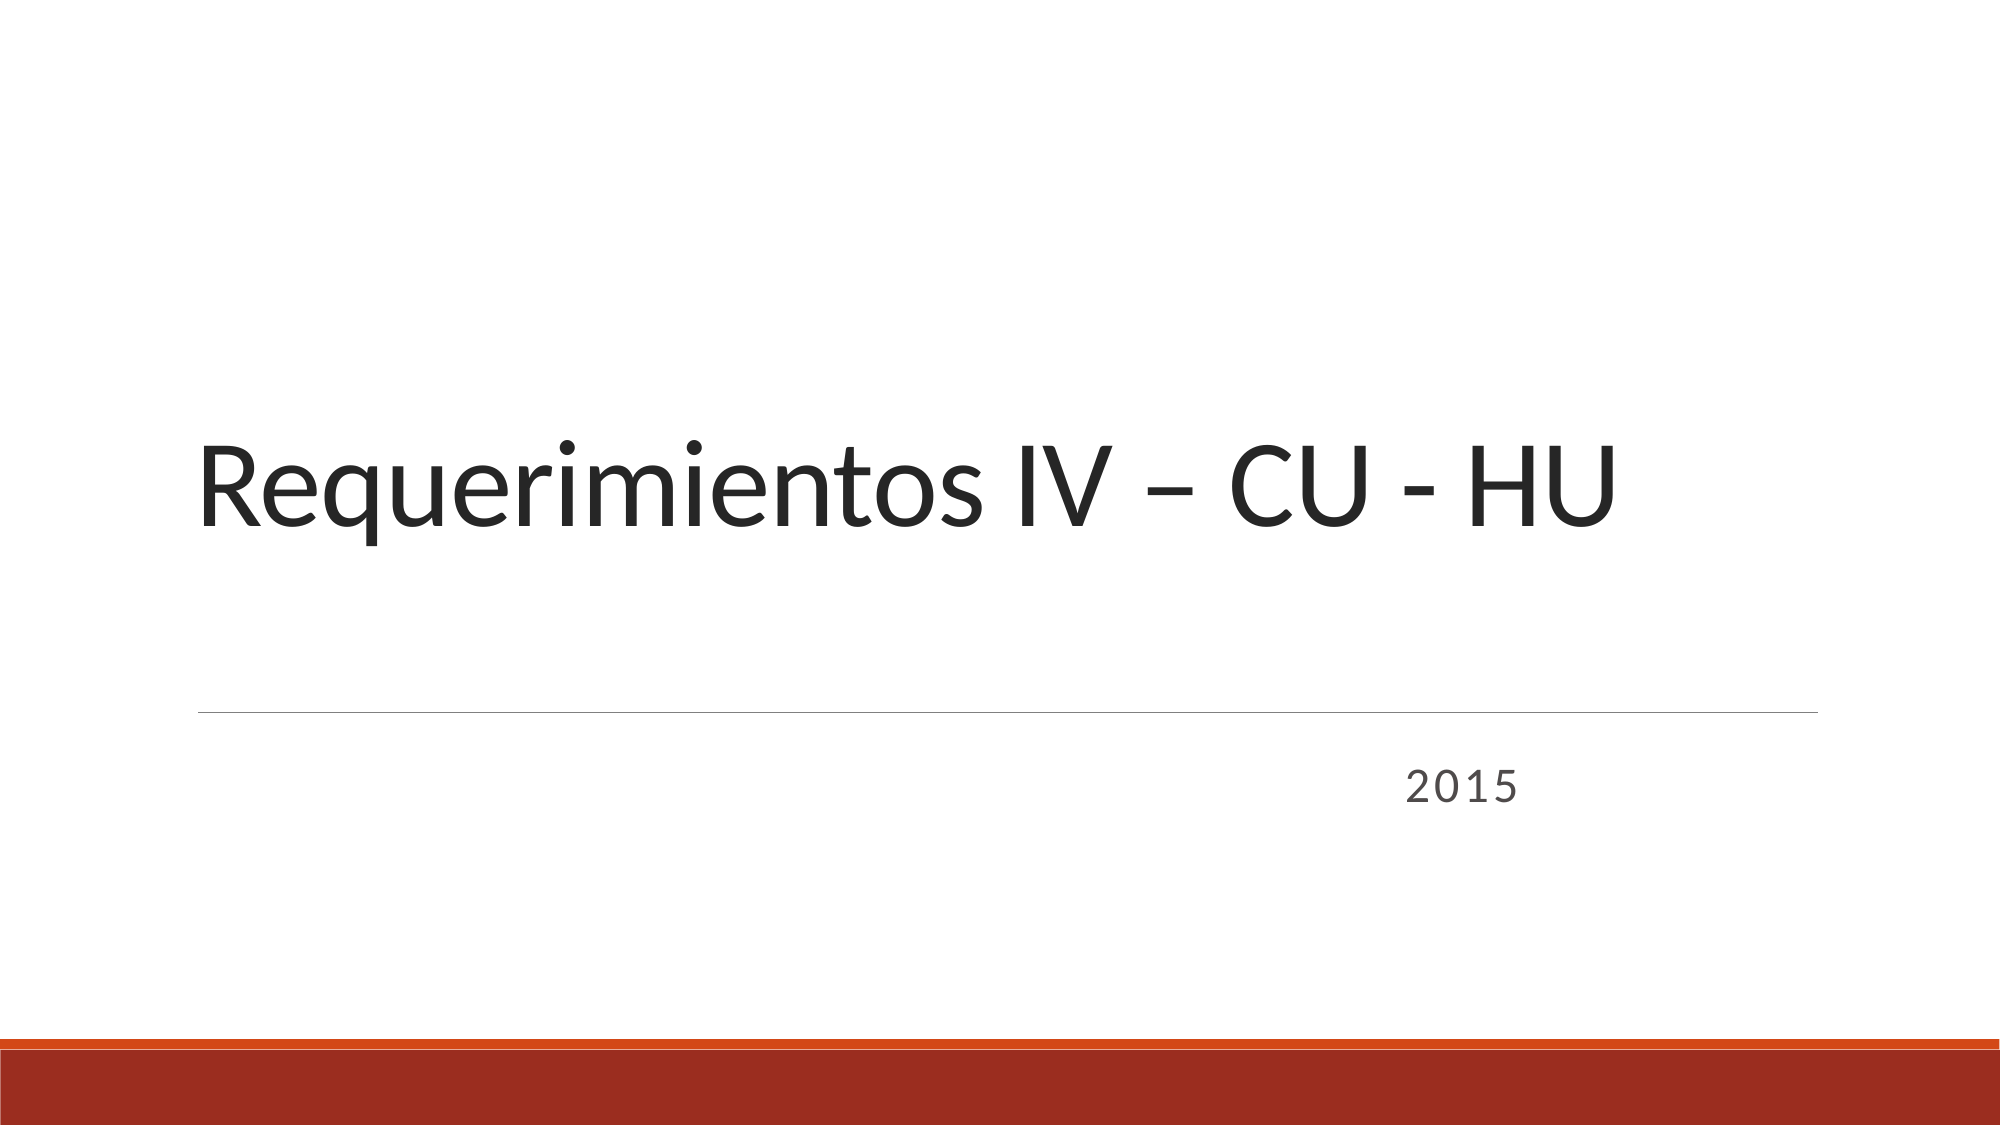

# Requerimientos IV – CU - HU
2015